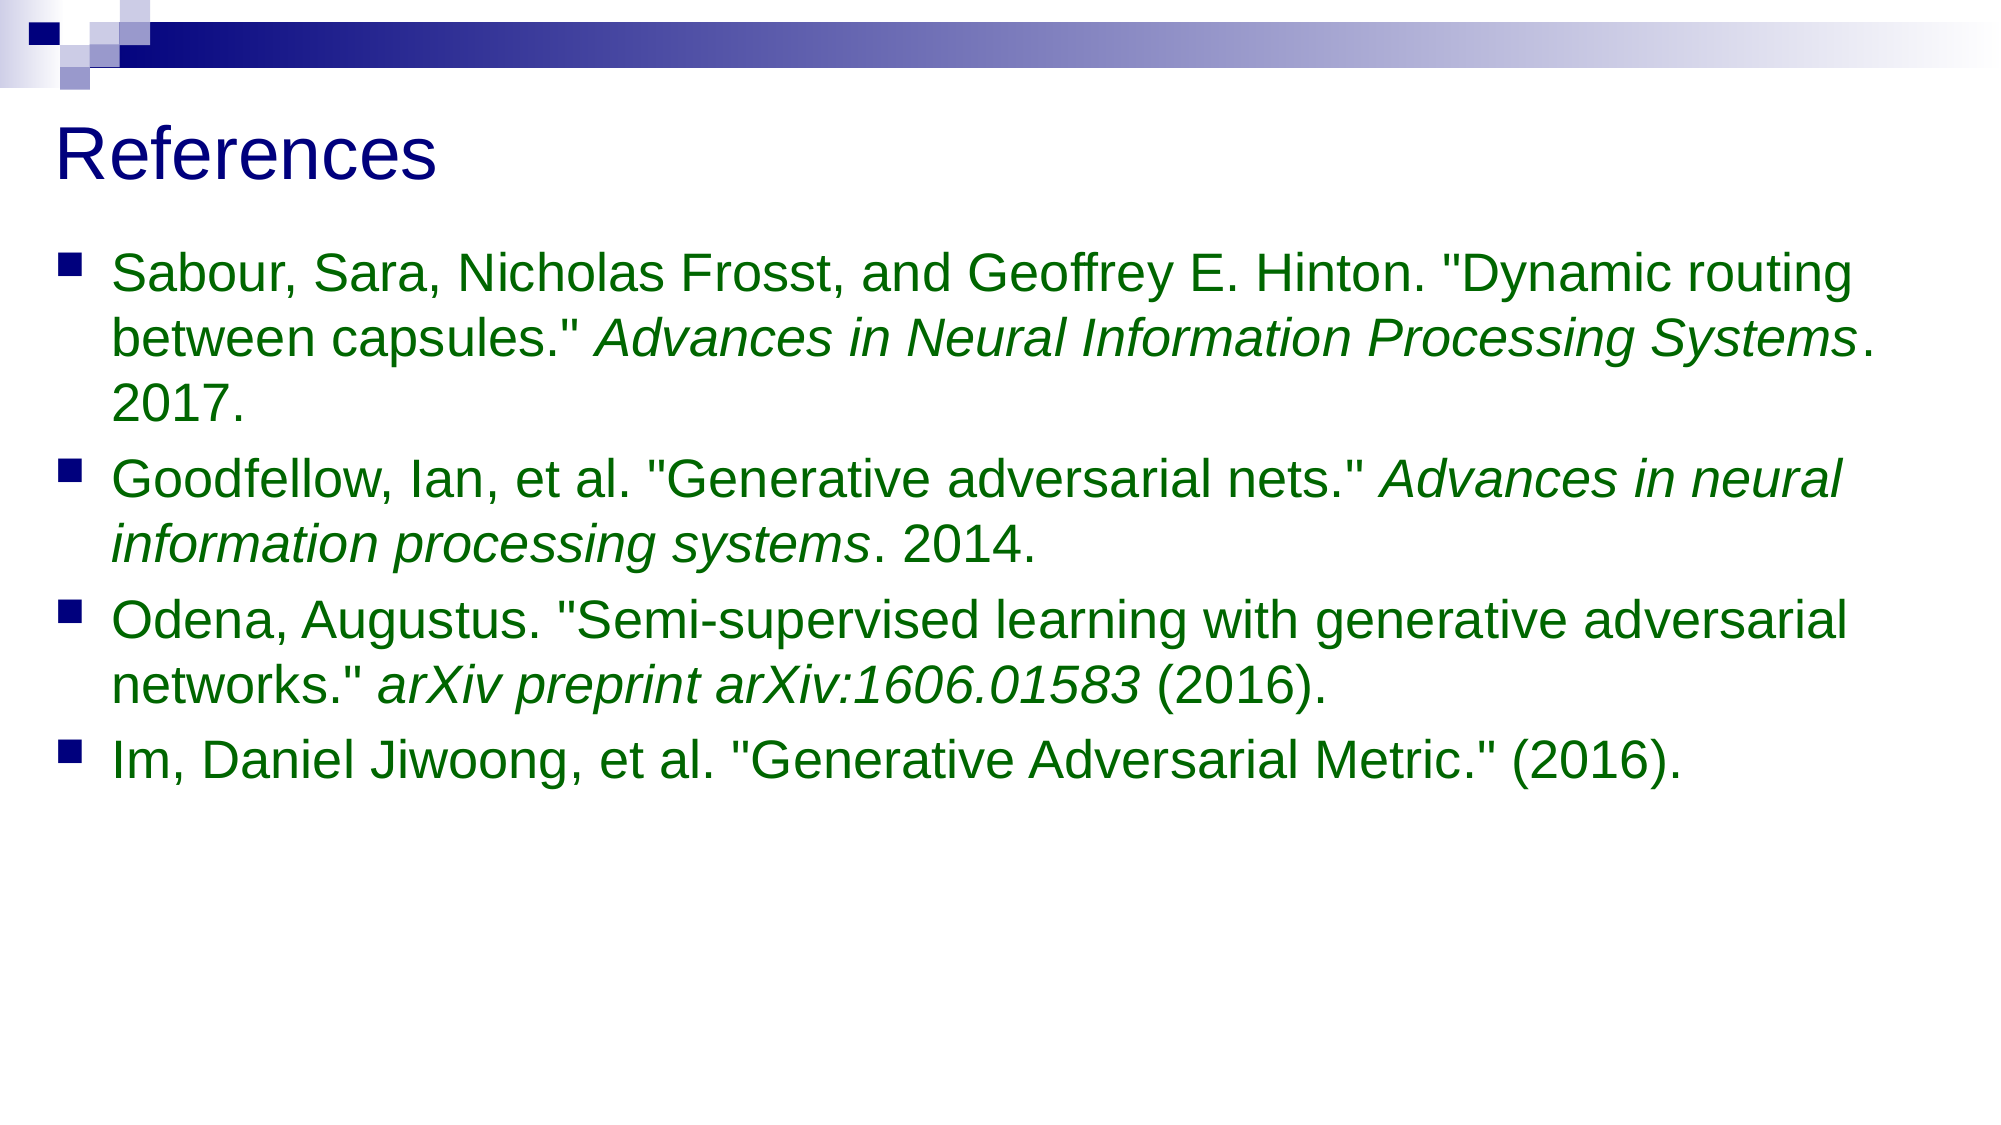

# References
Sabour, Sara, Nicholas Frosst, and Geoffrey E. Hinton. "Dynamic routing between capsules." Advances in Neural Information Processing Systems. 2017.
Goodfellow, Ian, et al. "Generative adversarial nets." Advances in neural information processing systems. 2014.
Odena, Augustus. "Semi-supervised learning with generative adversarial networks." arXiv preprint arXiv:1606.01583 (2016).
Im, Daniel Jiwoong, et al. "Generative Adversarial Metric." (2016).